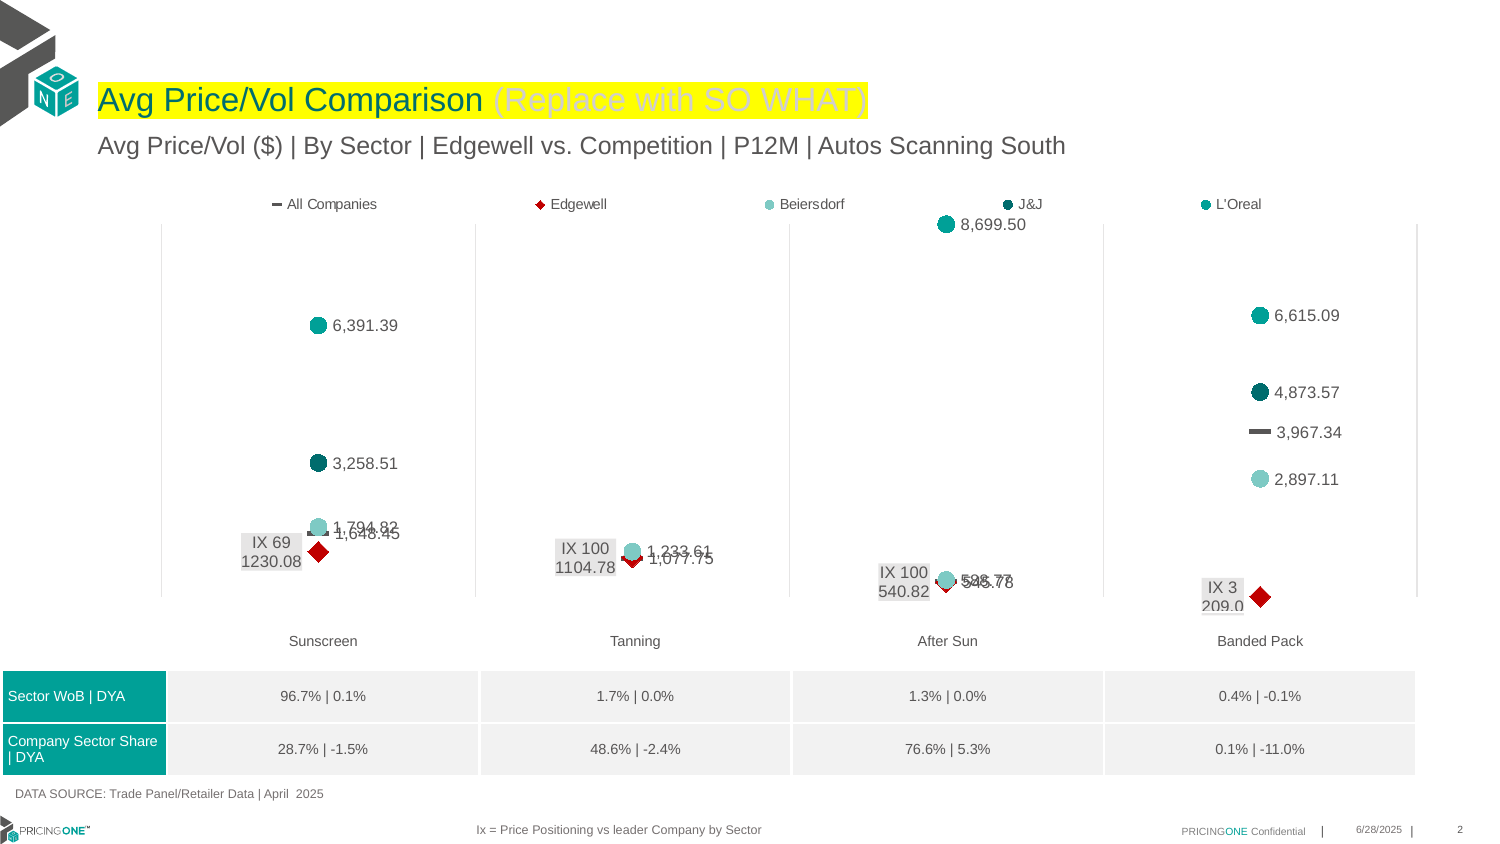

# Avg Price/Vol Comparison (Replace with SO WHAT)
Avg Price/Vol ($) | By Sector | Edgewell vs. Competition | P12M | Autos Scanning South

### Chart

| Category | All Companies | Edgewell | Beiersdorf | J&J | L'Oreal |
|---|---|---|---|---|---|
| IX 69 | 1648.45 | 1230.08 | 1794.82 | 3258.51 | 6391.39 |
| IX 100 | 1077.75 | 1104.78 | 1233.61 | None | None |
| IX 100 | 545.78 | 540.82 | 588.77 | None | 8699.5 |
| IX 3 | 3967.34 | 209.0 | 2897.11 | 4873.57 | 6615.09 |
|  | Sunscreen | Tanning | After Sun | Banded Pack |
| --- | --- | --- | --- | --- |
| Sector WoB | DYA | 96.7% | 0.1% | 1.7% | 0.0% | 1.3% | 0.0% | 0.4% | -0.1% |
| Company Sector Share | DYA | 28.7% | -1.5% | 48.6% | -2.4% | 76.6% | 5.3% | 0.1% | -11.0% |
DATA SOURCE: Trade Panel/Retailer Data | April  2025
Ix = Price Positioning vs leader Company by Sector
6/28/2025
2